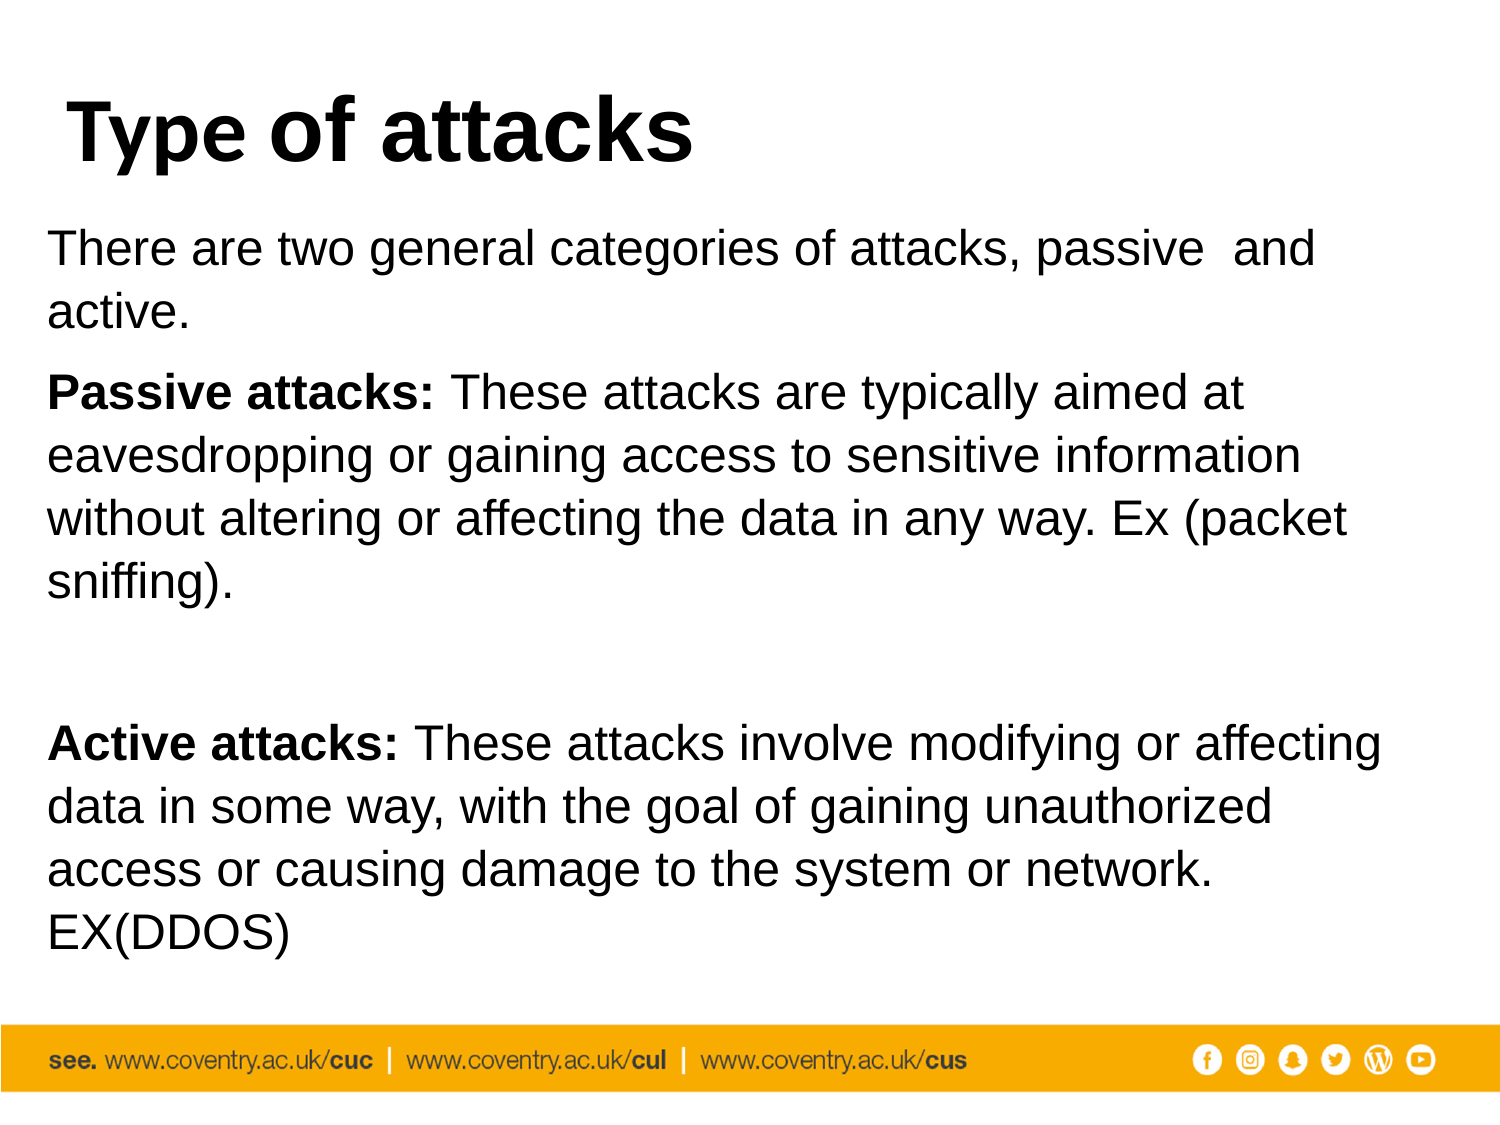

# Type of attacks
There are two general categories of attacks, passive  and active.
Passive attacks: These attacks are typically aimed at eavesdropping or gaining access to sensitive information without altering or affecting the data in any way. Ex (packet sniffing).

Active attacks: These attacks involve modifying or affecting data in some way, with the goal of gaining unauthorized access or causing damage to the system or network. EX(DDOS)